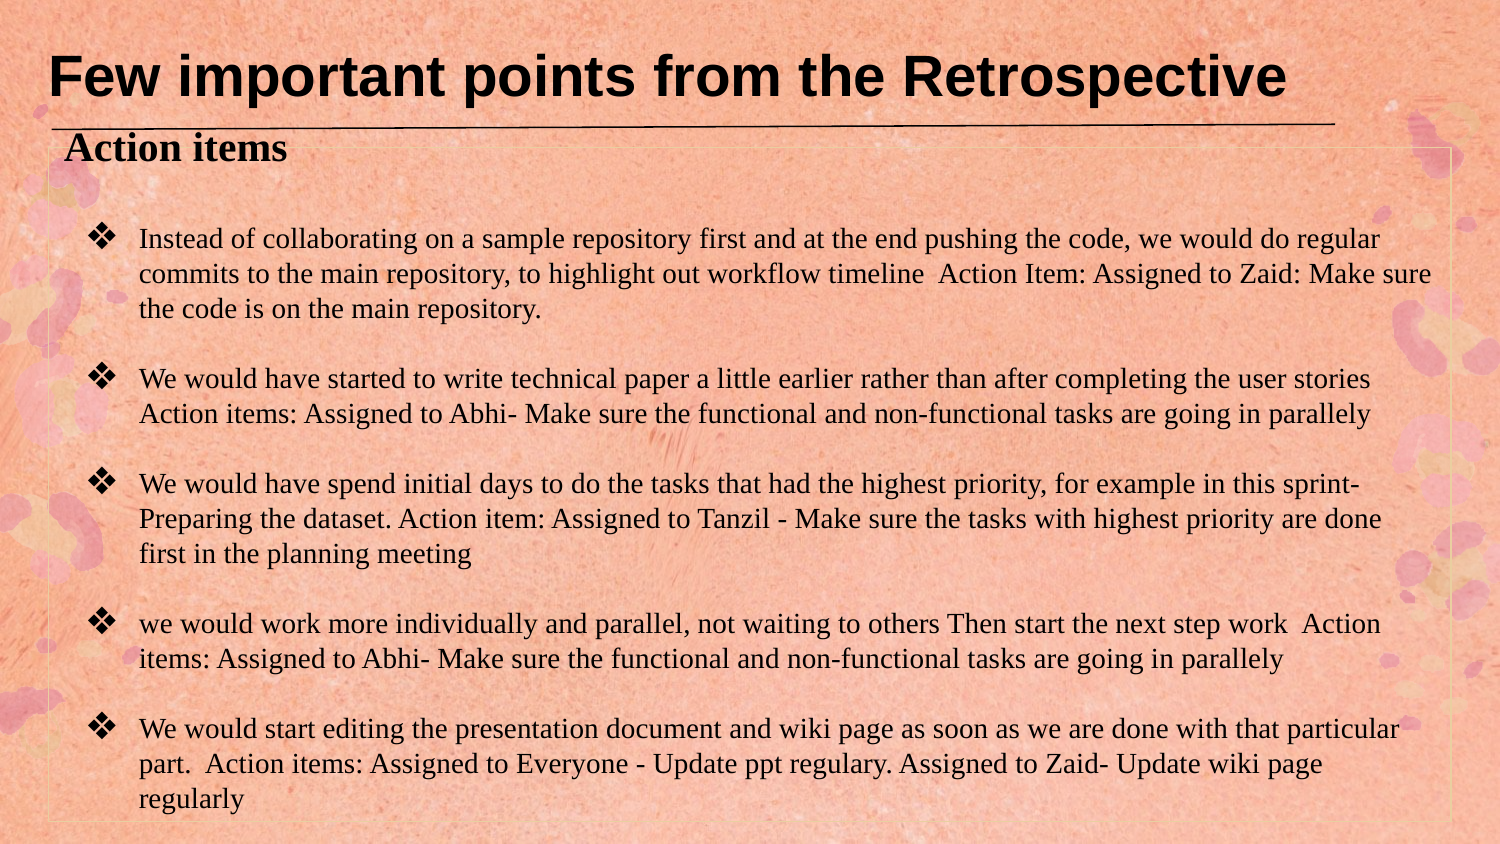

Few important points from the Retrospective
Action items

Instead of collaborating on a sample repository first and at the end pushing the code, we would do regular commits to the main repository, to highlight out workflow timeline  Action Item: Assigned to Zaid: Make sure the code is on the main repository.

We would have started to write technical paper a little earlier rather than after completing the user stories  Action items: Assigned to Abhi- Make sure the functional and non-functional tasks are going in parallely

We would have spend initial days to do the tasks that had the highest priority, for example in this sprint- Preparing the dataset. Action item: Assigned to Tanzil - Make sure the tasks with highest priority are done first in the planning meeting

we would work more individually and parallel, not waiting to others Then start the next step work  Action items: Assigned to Abhi- Make sure the functional and non-functional tasks are going in parallely

We would start editing the presentation document and wiki page as soon as we are done with that particular part.  Action items: Assigned to Everyone - Update ppt regulary. Assigned to Zaid- Update wiki page regularly